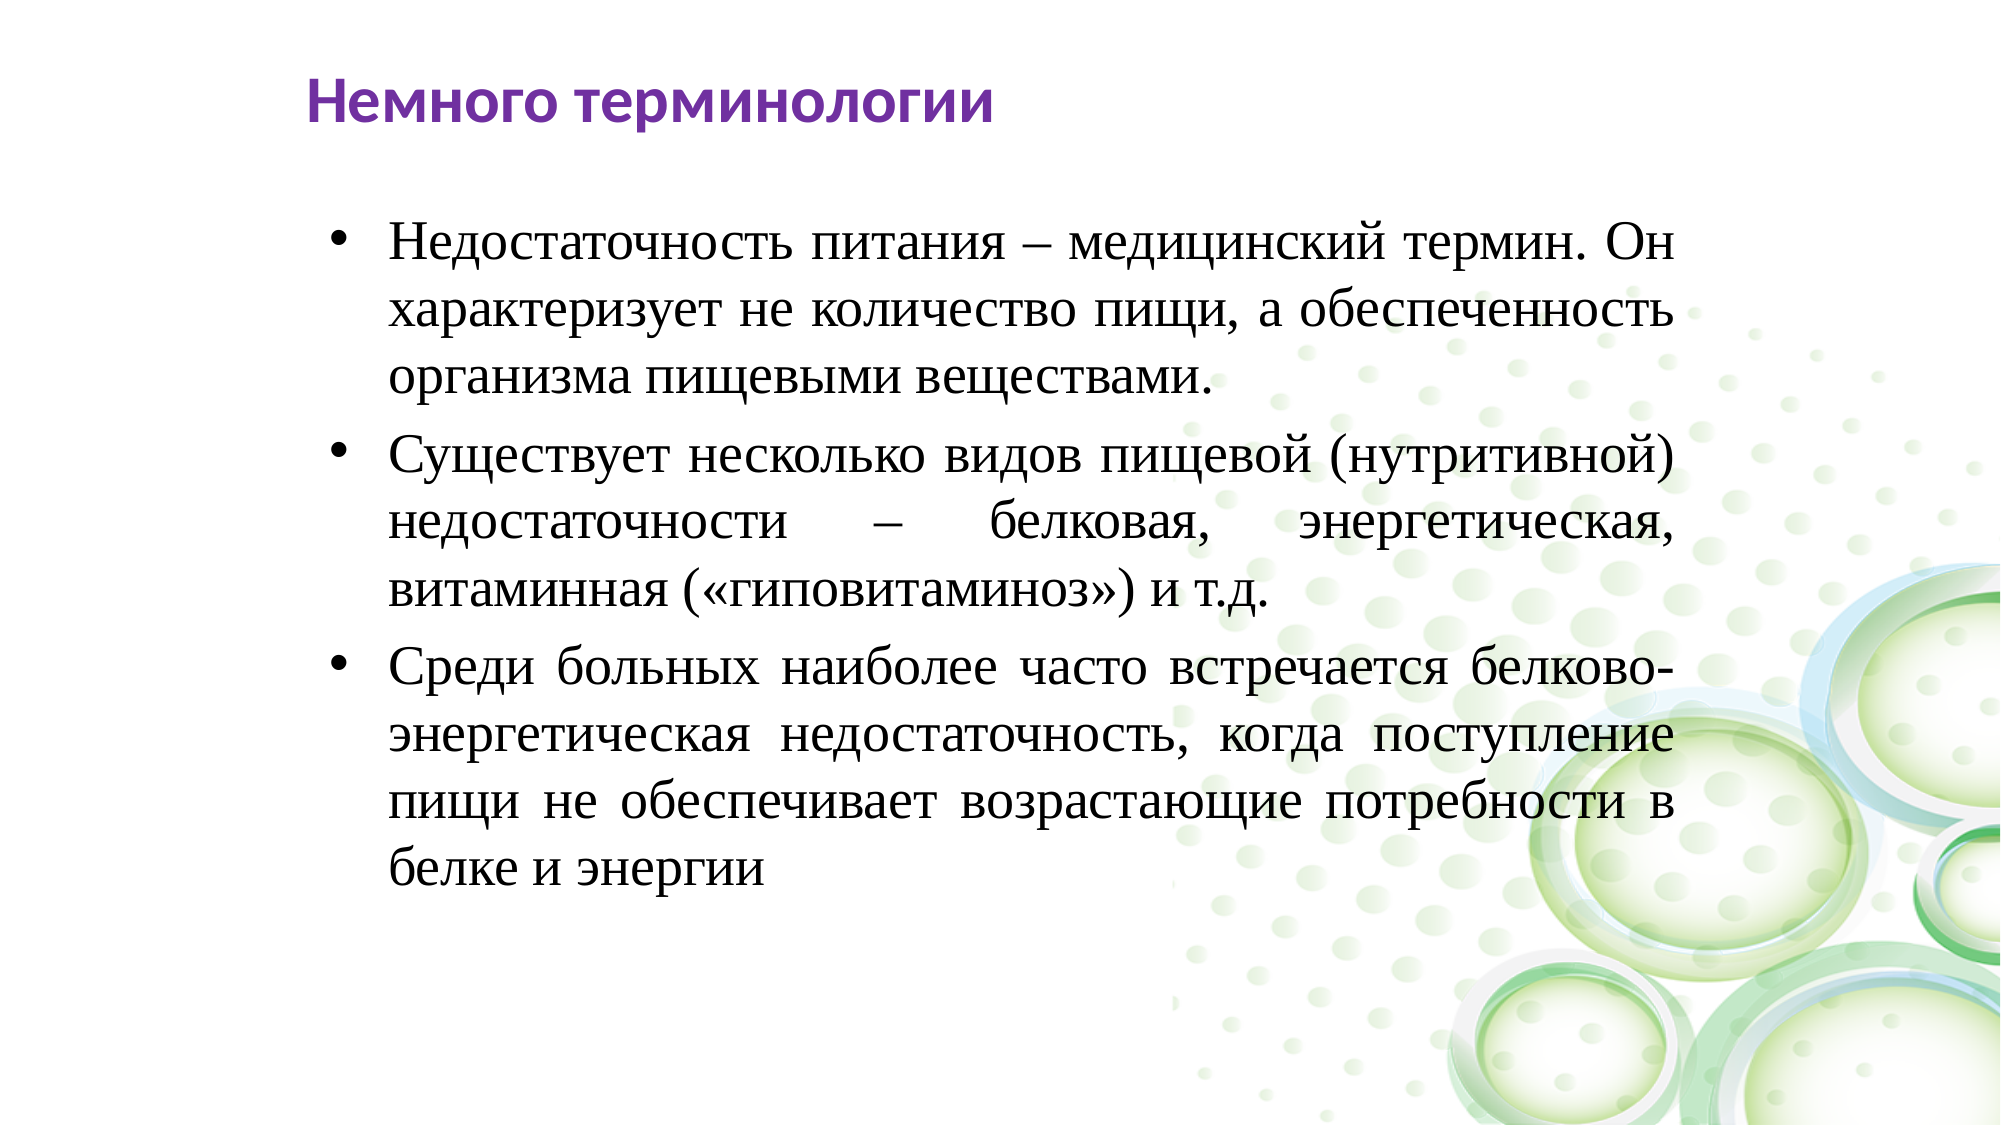

# Немного терминологии
Недостаточность питания – медицинский термин. Он характеризует не количество пищи, а обеспеченность организма пищевыми веществами.
Существует несколько видов пищевой (нутритивной) недостаточности – белковая, энергетическая, витаминная («гиповитаминоз») и т.д.
Среди больных наиболее часто встречается белково-энергетическая недостаточность, когда поступление пищи не обеспечивает возрастающие потребности в белке и энергии